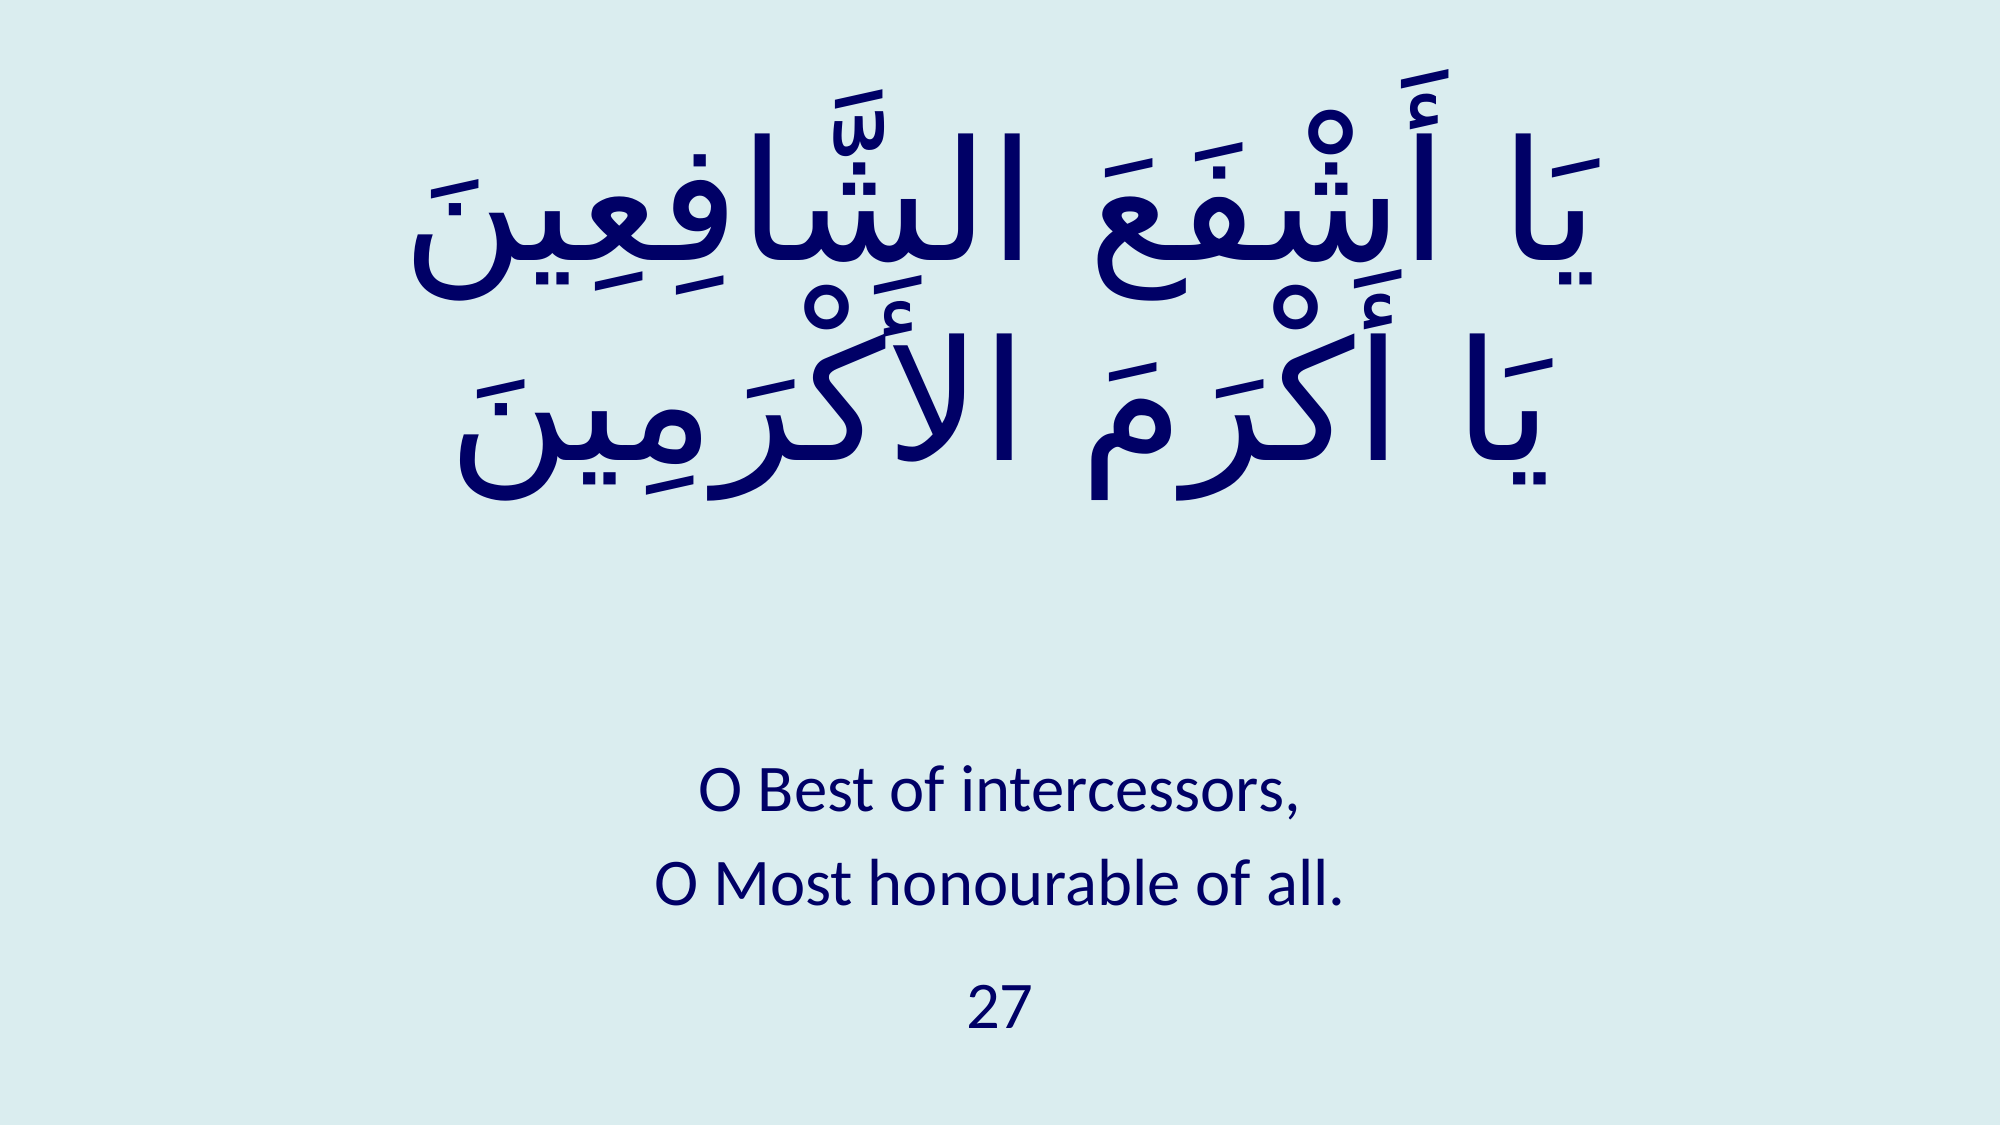

# يَا أَشْفَعَ الشَّافِعِينَ يَا أَكْرَمَ الأَكْرَمِينَ
O Best of intercessors,
O Most honourable of all.
27